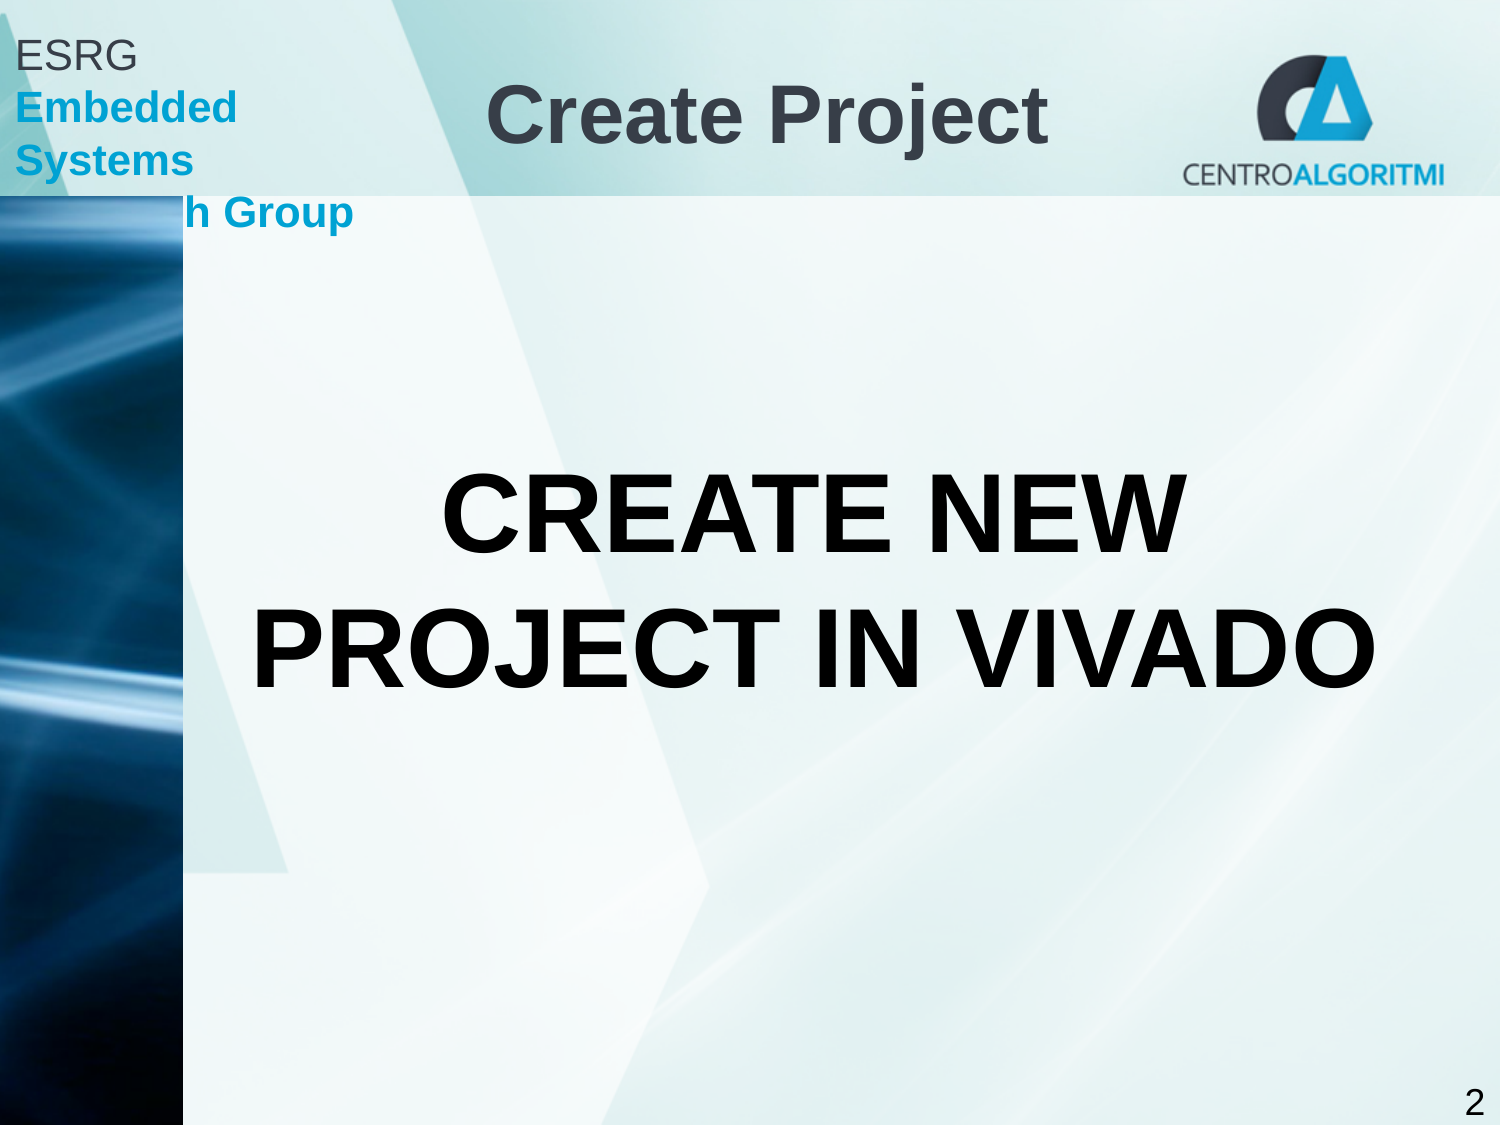

Create Project
Create New Project in Vivado
2